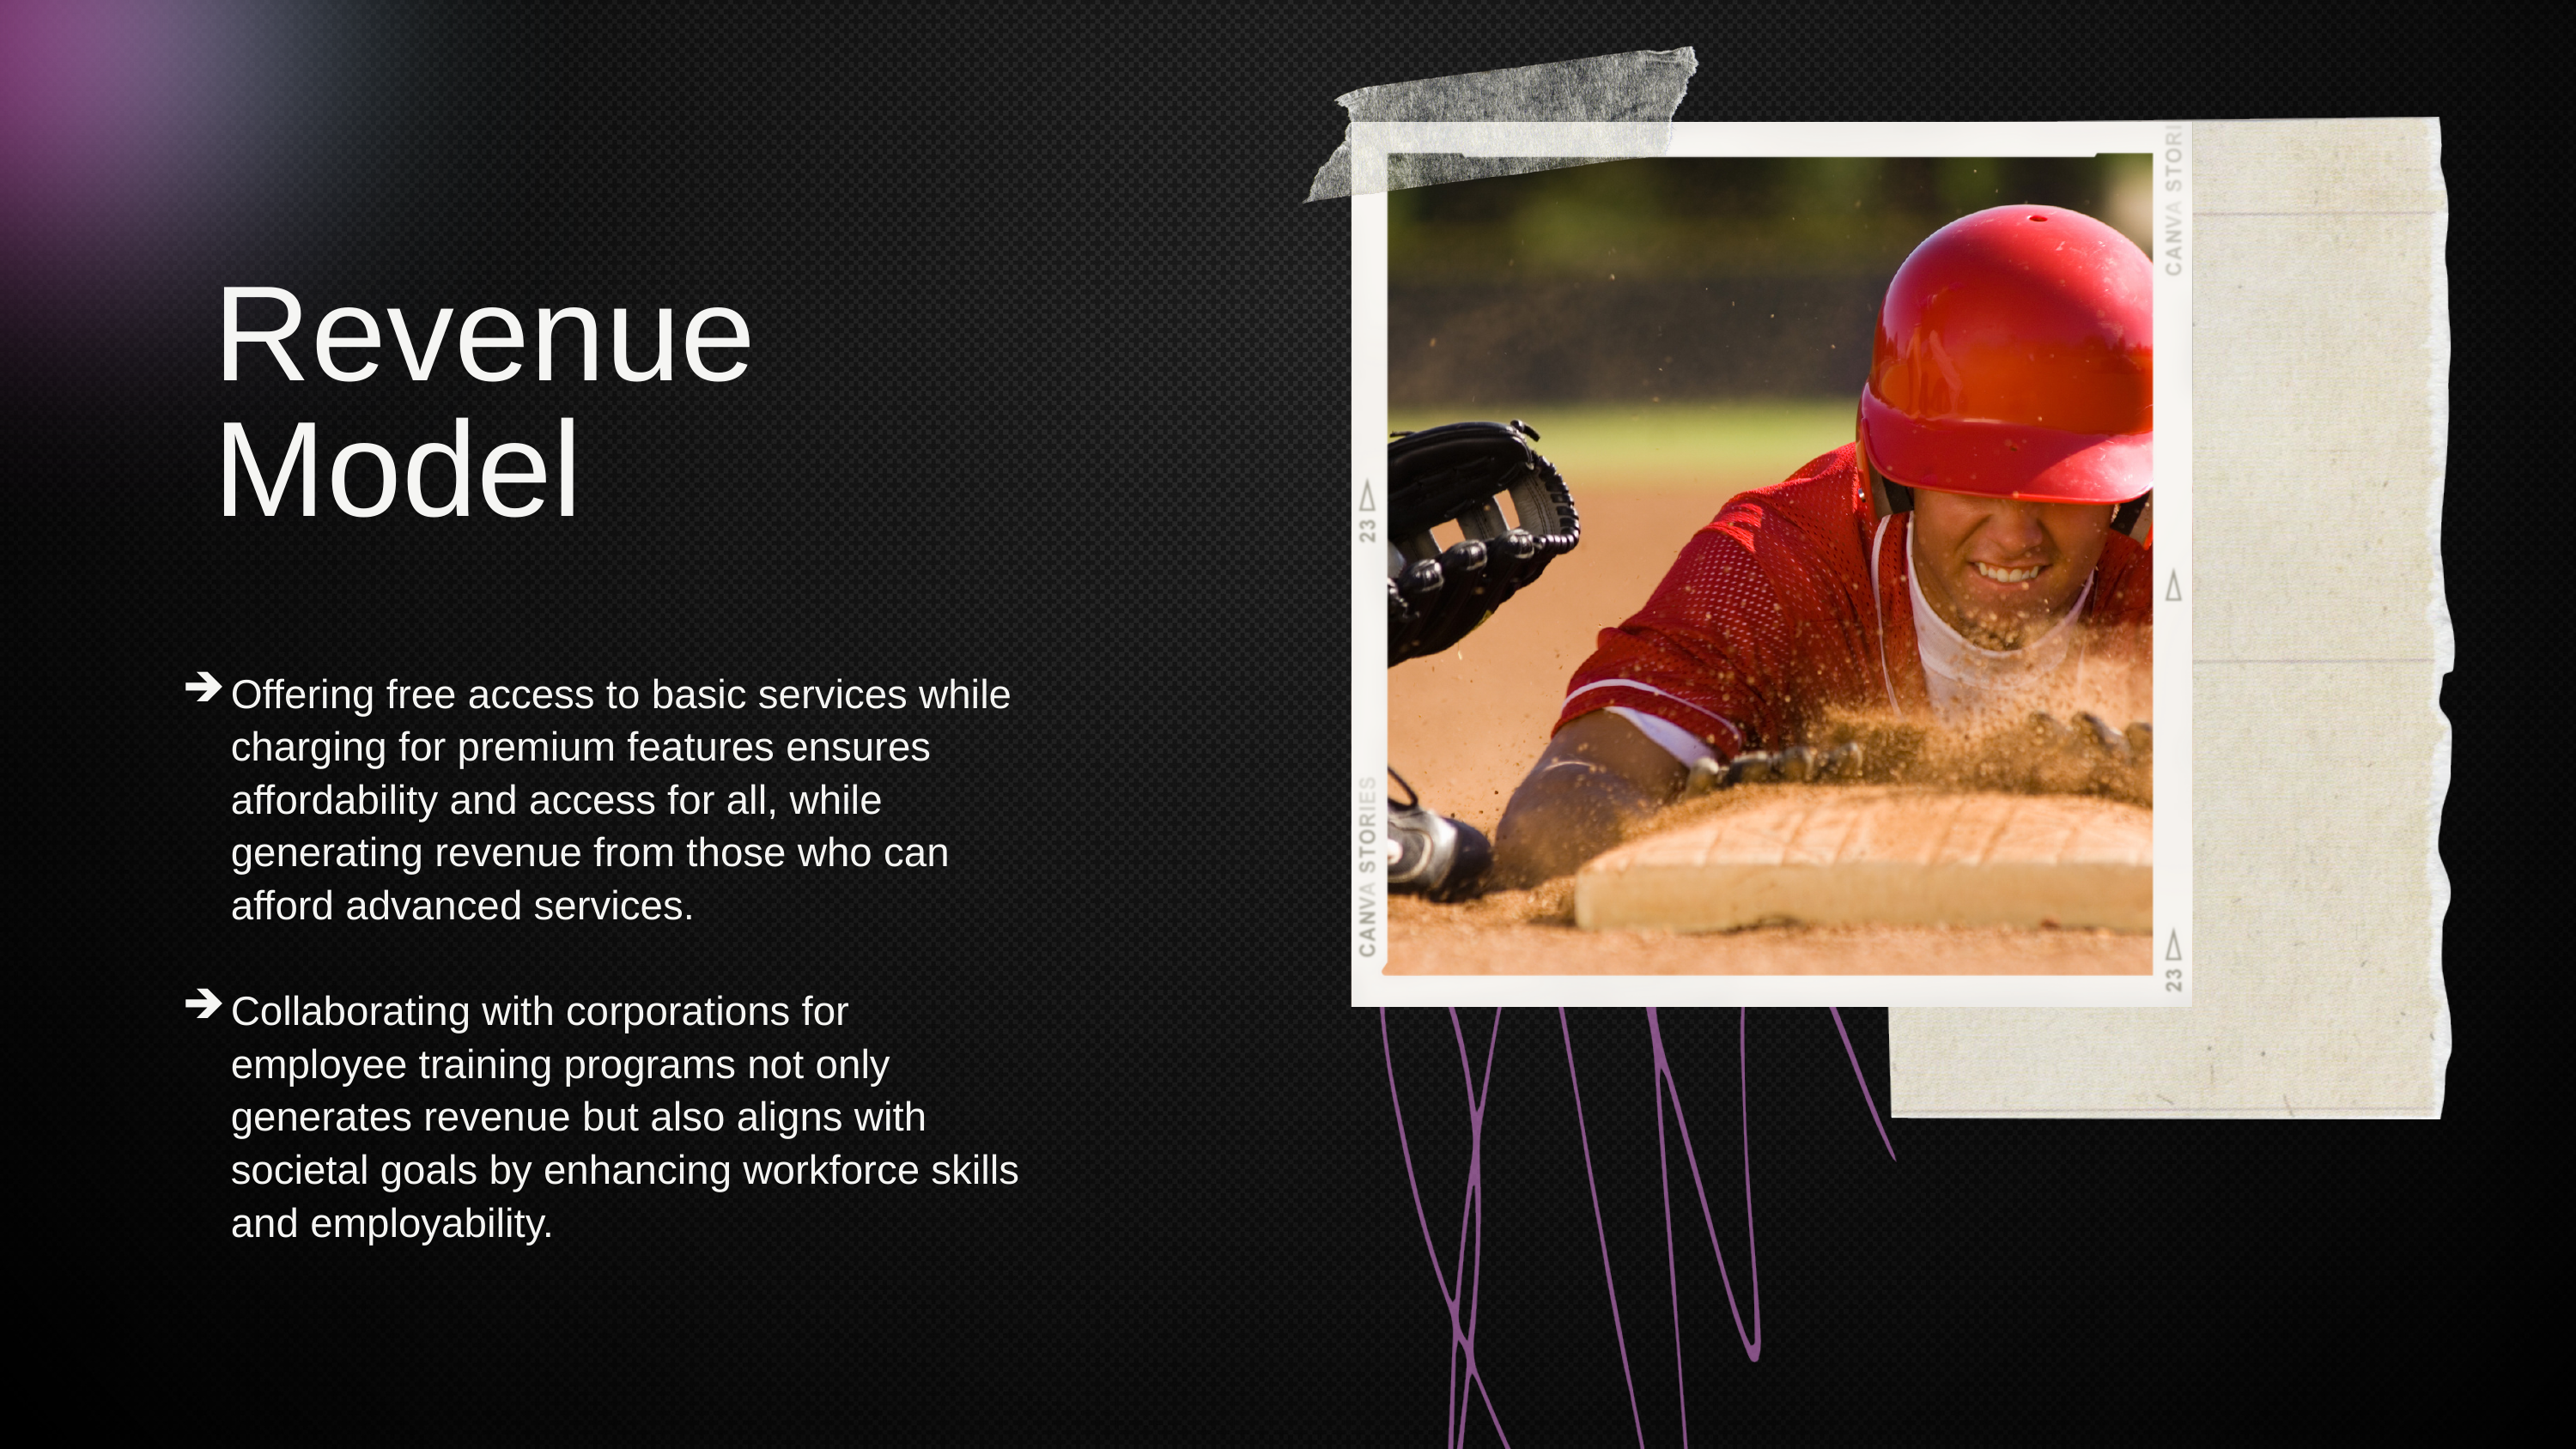

Revenue Model
Offering free access to basic services while charging for premium features ensures affordability and access for all, while generating revenue from those who can afford advanced services.

Collaborating with corporations for employee training programs not only generates revenue but also aligns with societal goals by enhancing workforce skills and employability.